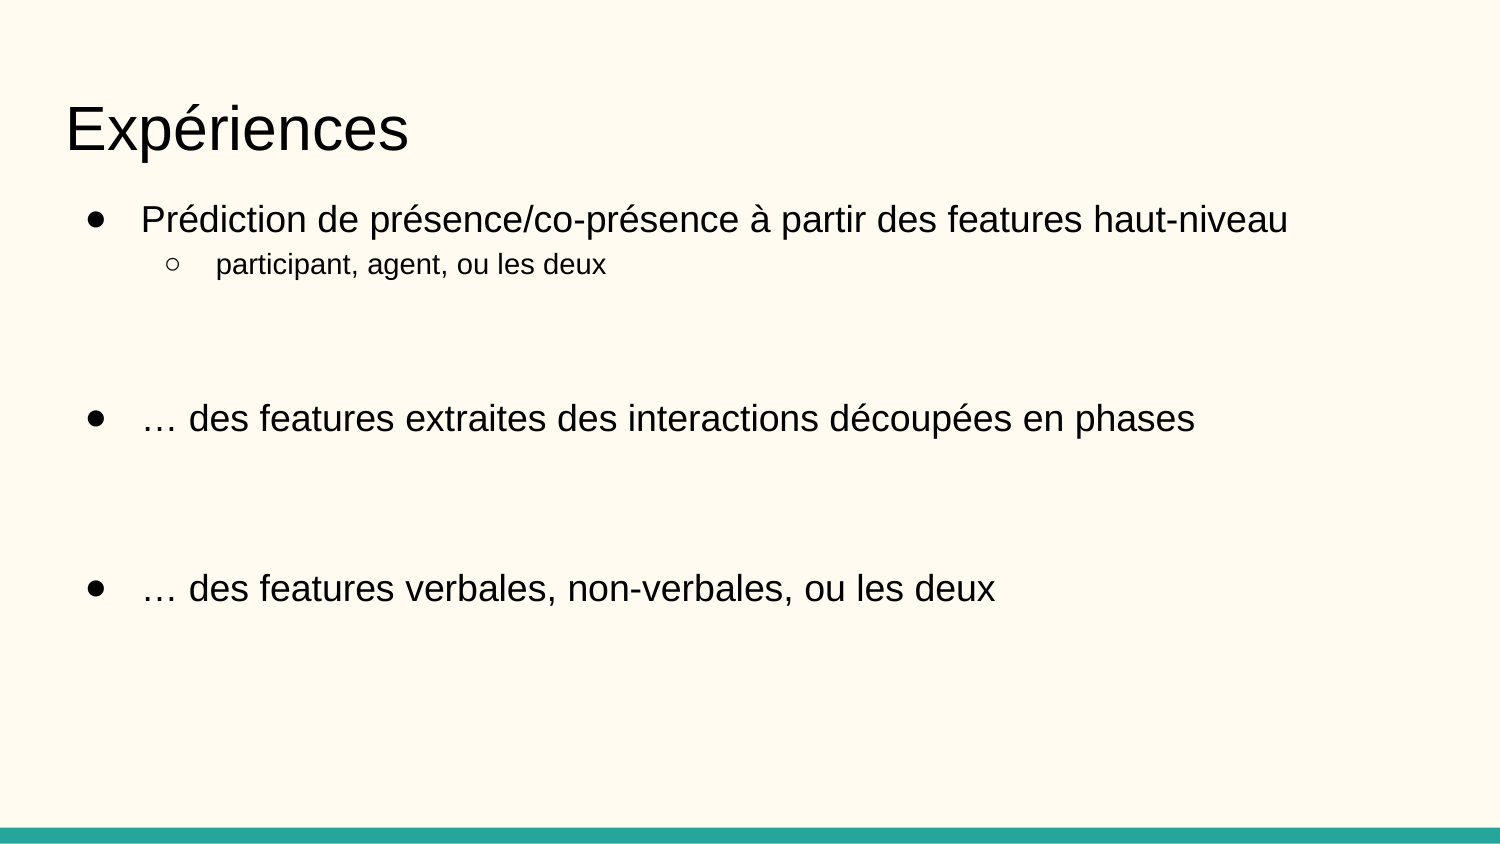

Expériences
Prédiction de présence/co-présence à partir des features haut-niveau
participant, agent, ou les deux

… des features extraites des interactions découpées en phases

… des features verbales, non-verbales, ou les deux